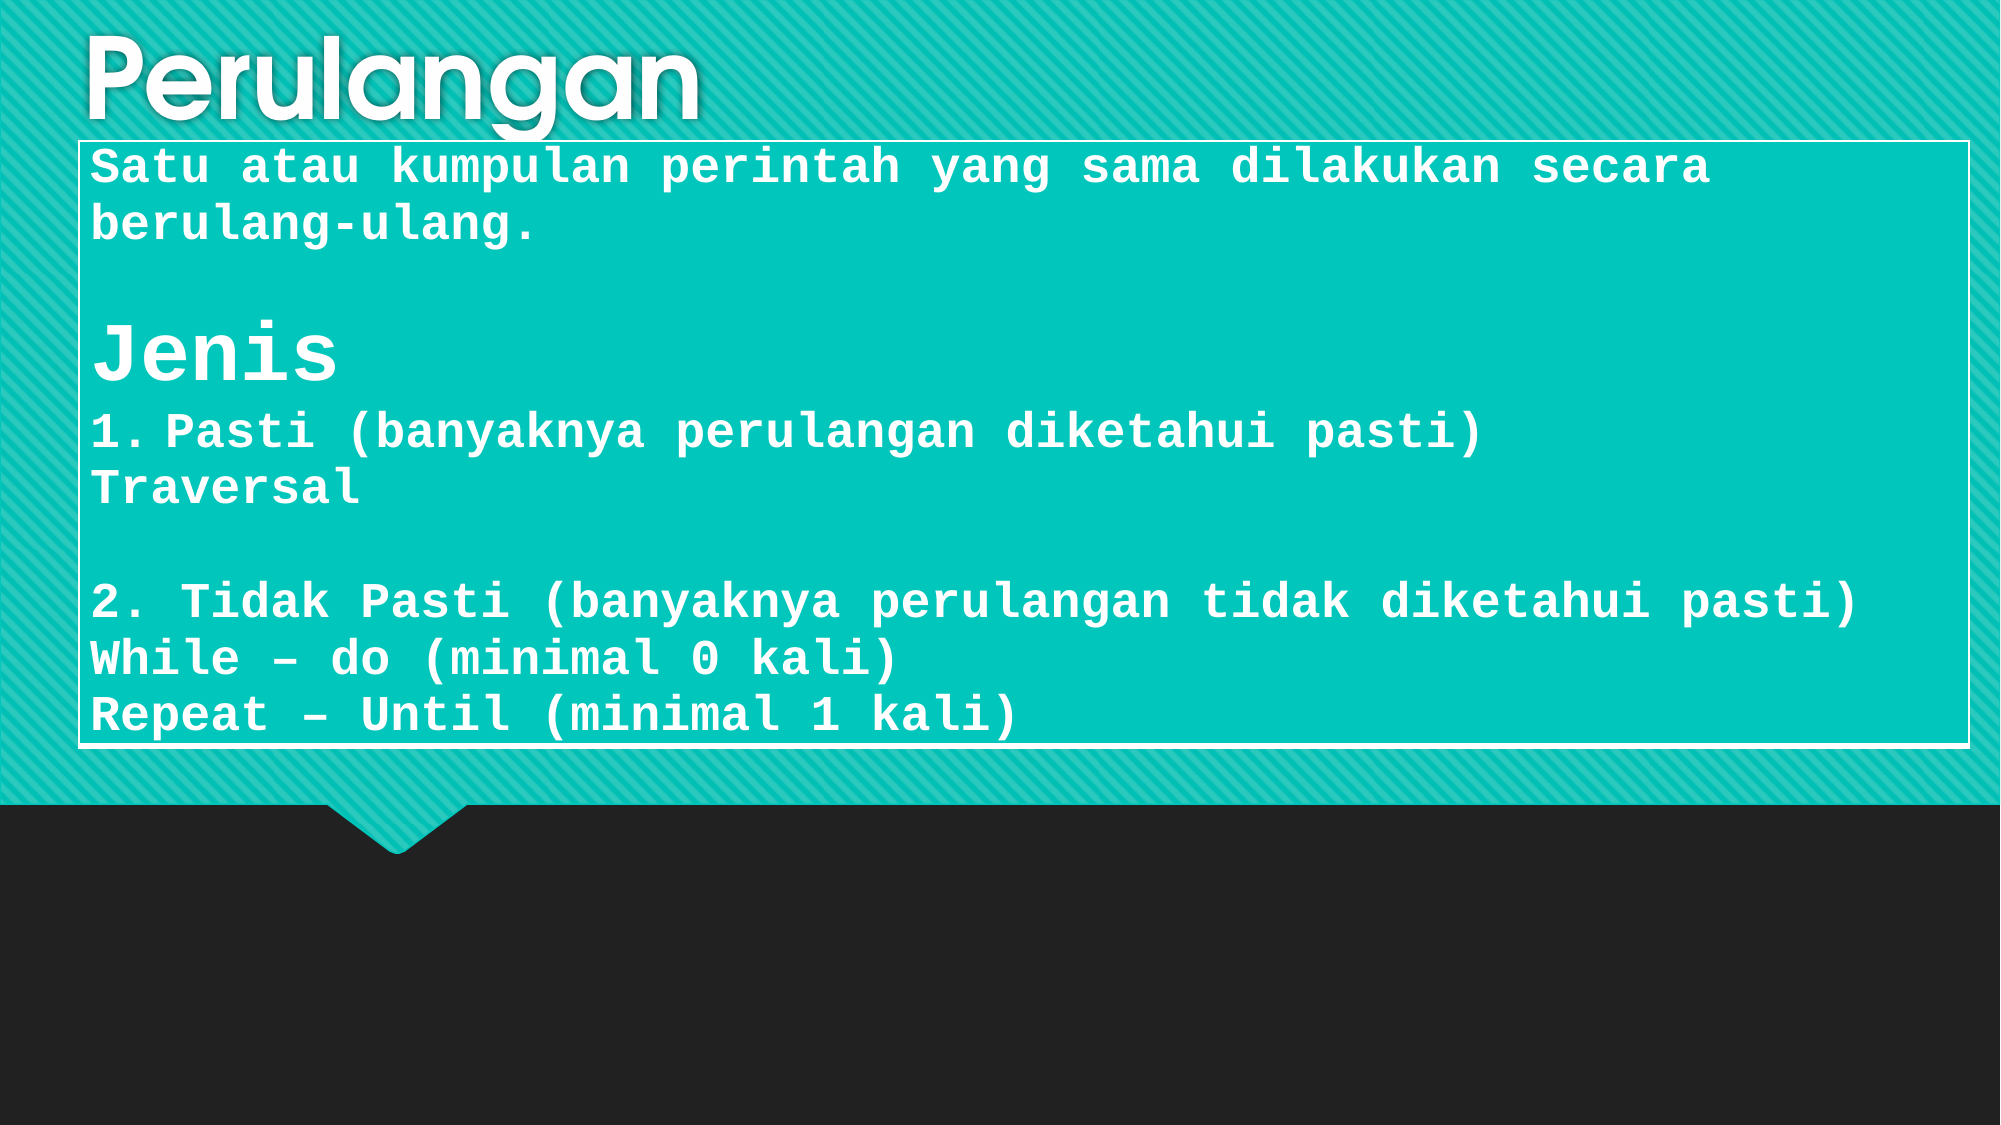

Perulangan

| Satu atau kumpulan perintah yang sama dilakukan secara berulang-ulang. Jenis Pasti (banyaknya perulangan diketahui pasti) Traversal 2. Tidak Pasti (banyaknya perulangan tidak diketahui pasti) While – do (minimal 0 kali) Repeat – Until (minimal 1 kali) |
| --- |